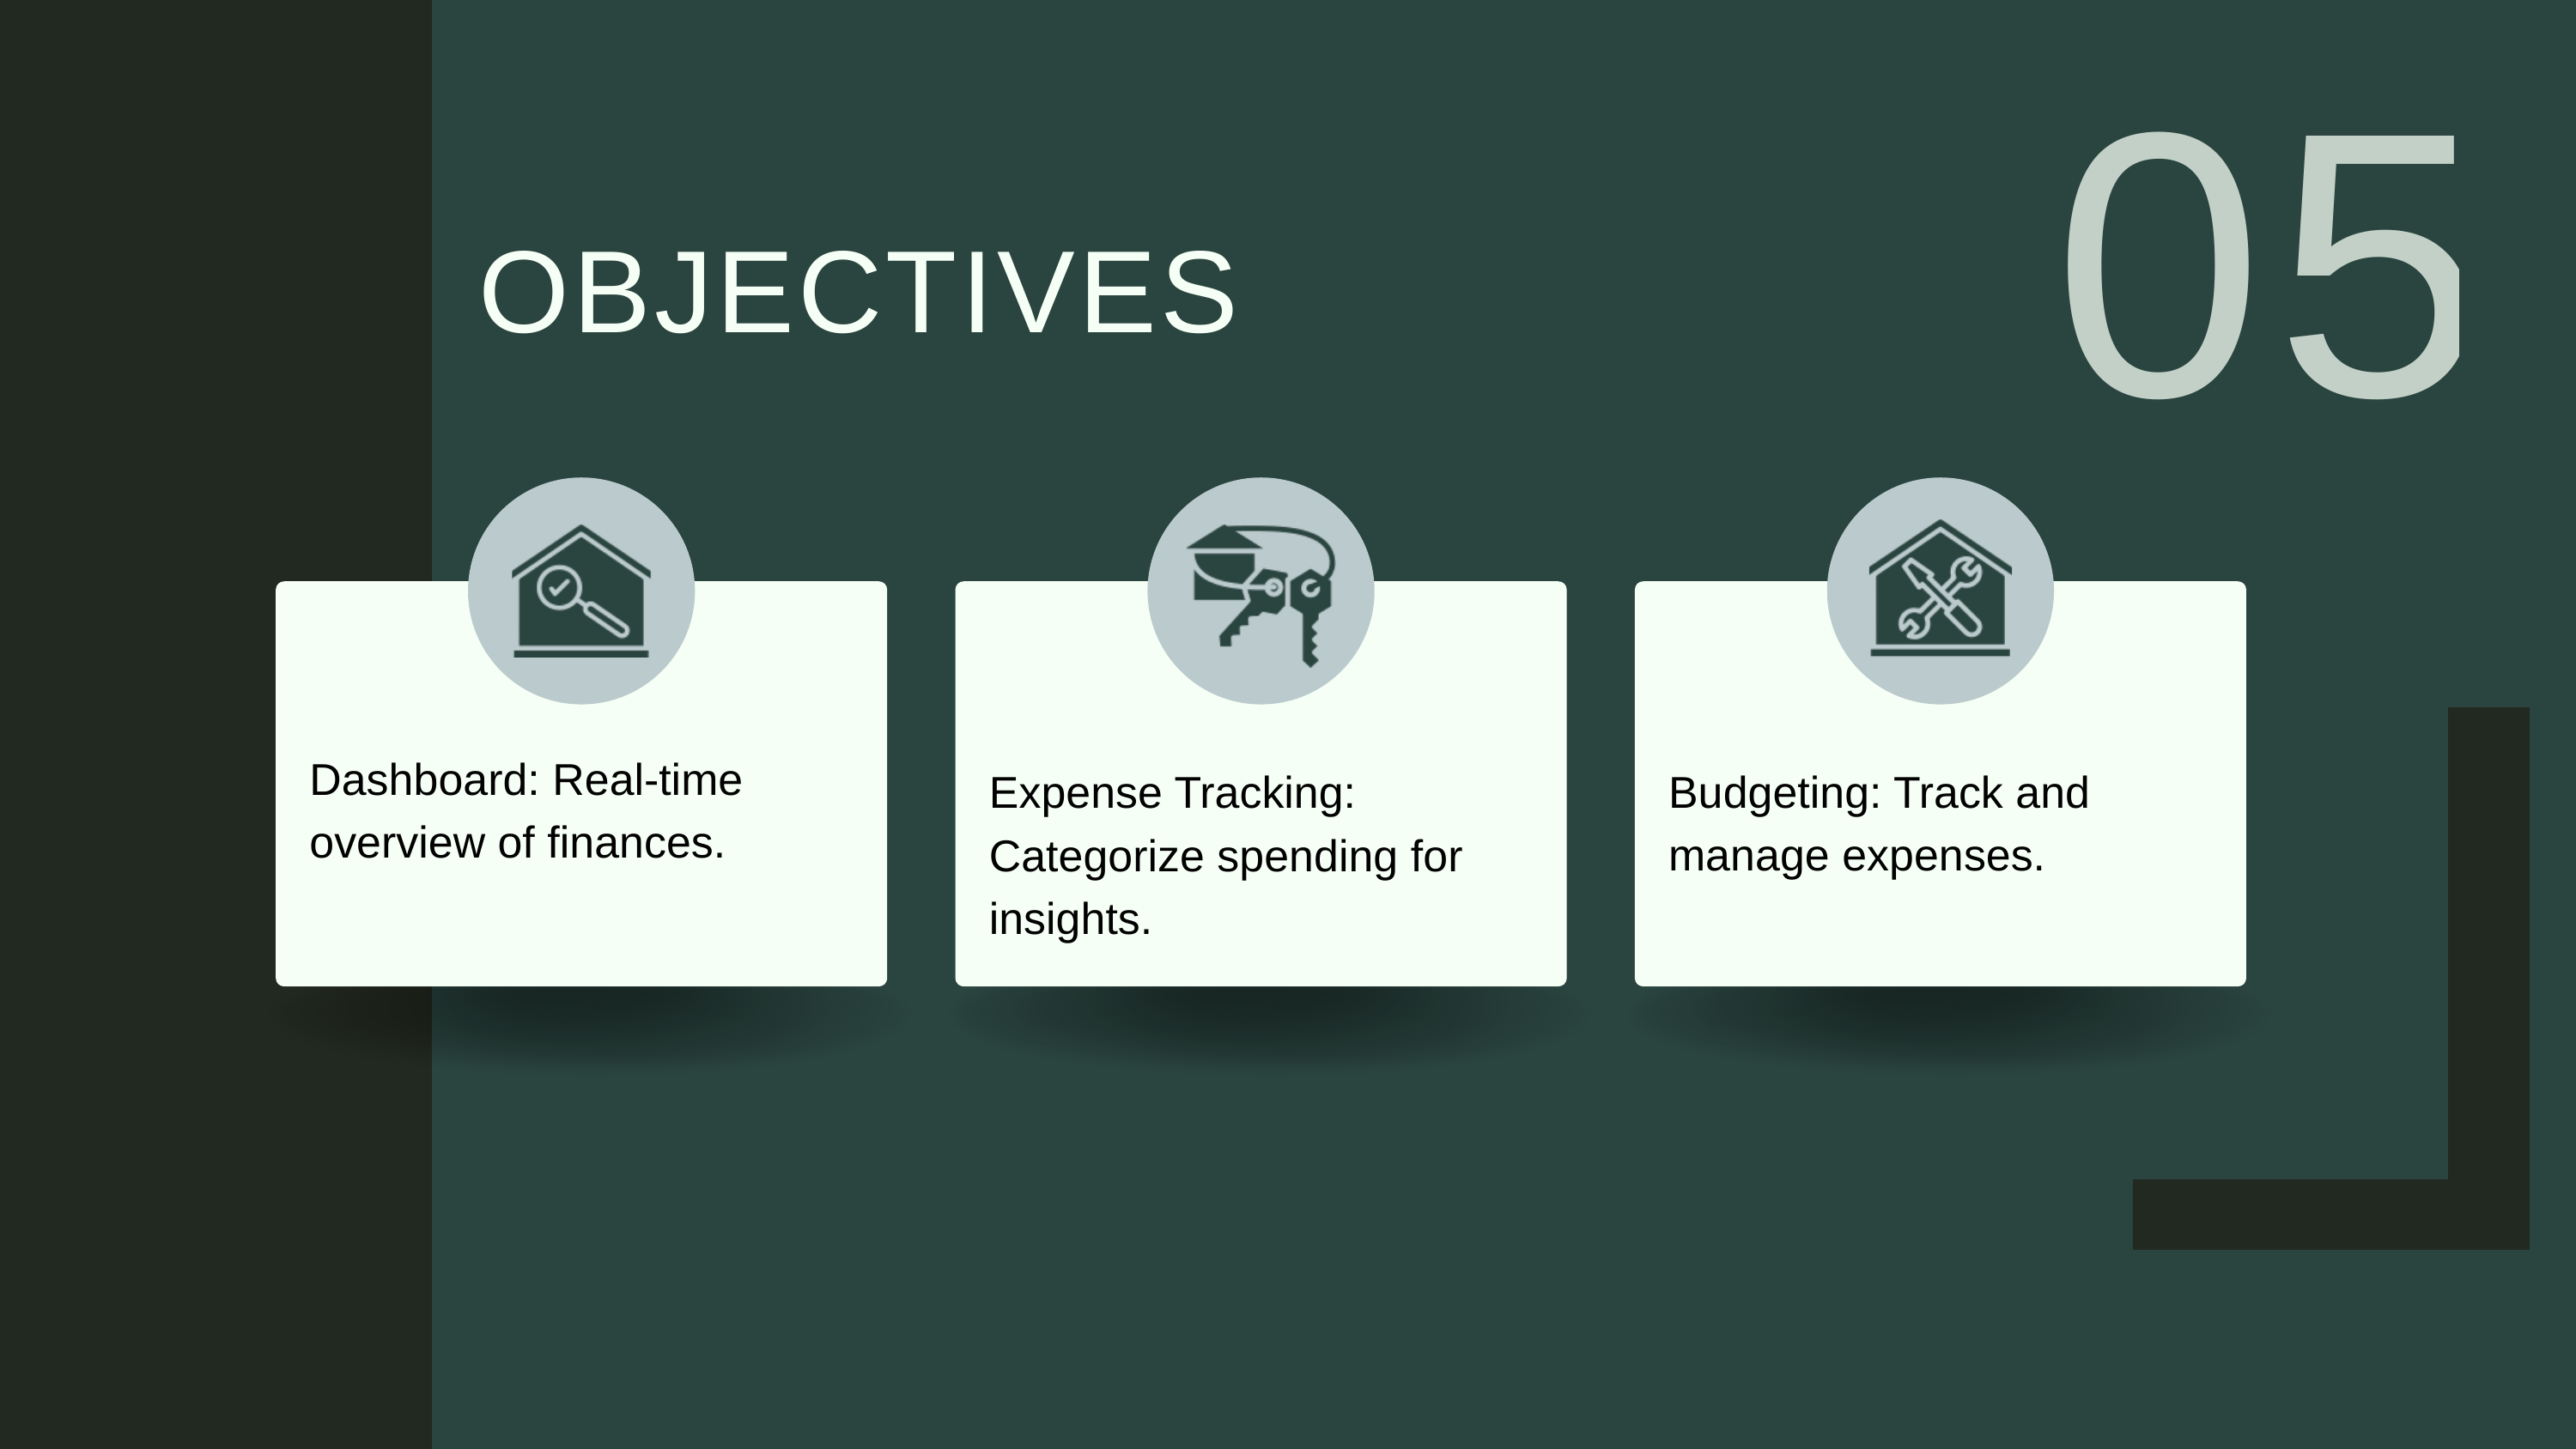

05
OBJECTIVES

Dashboard: Real-time overview of finances.

Expense Tracking: Categorize spending for insights.
Budgeting: Track and manage expenses.